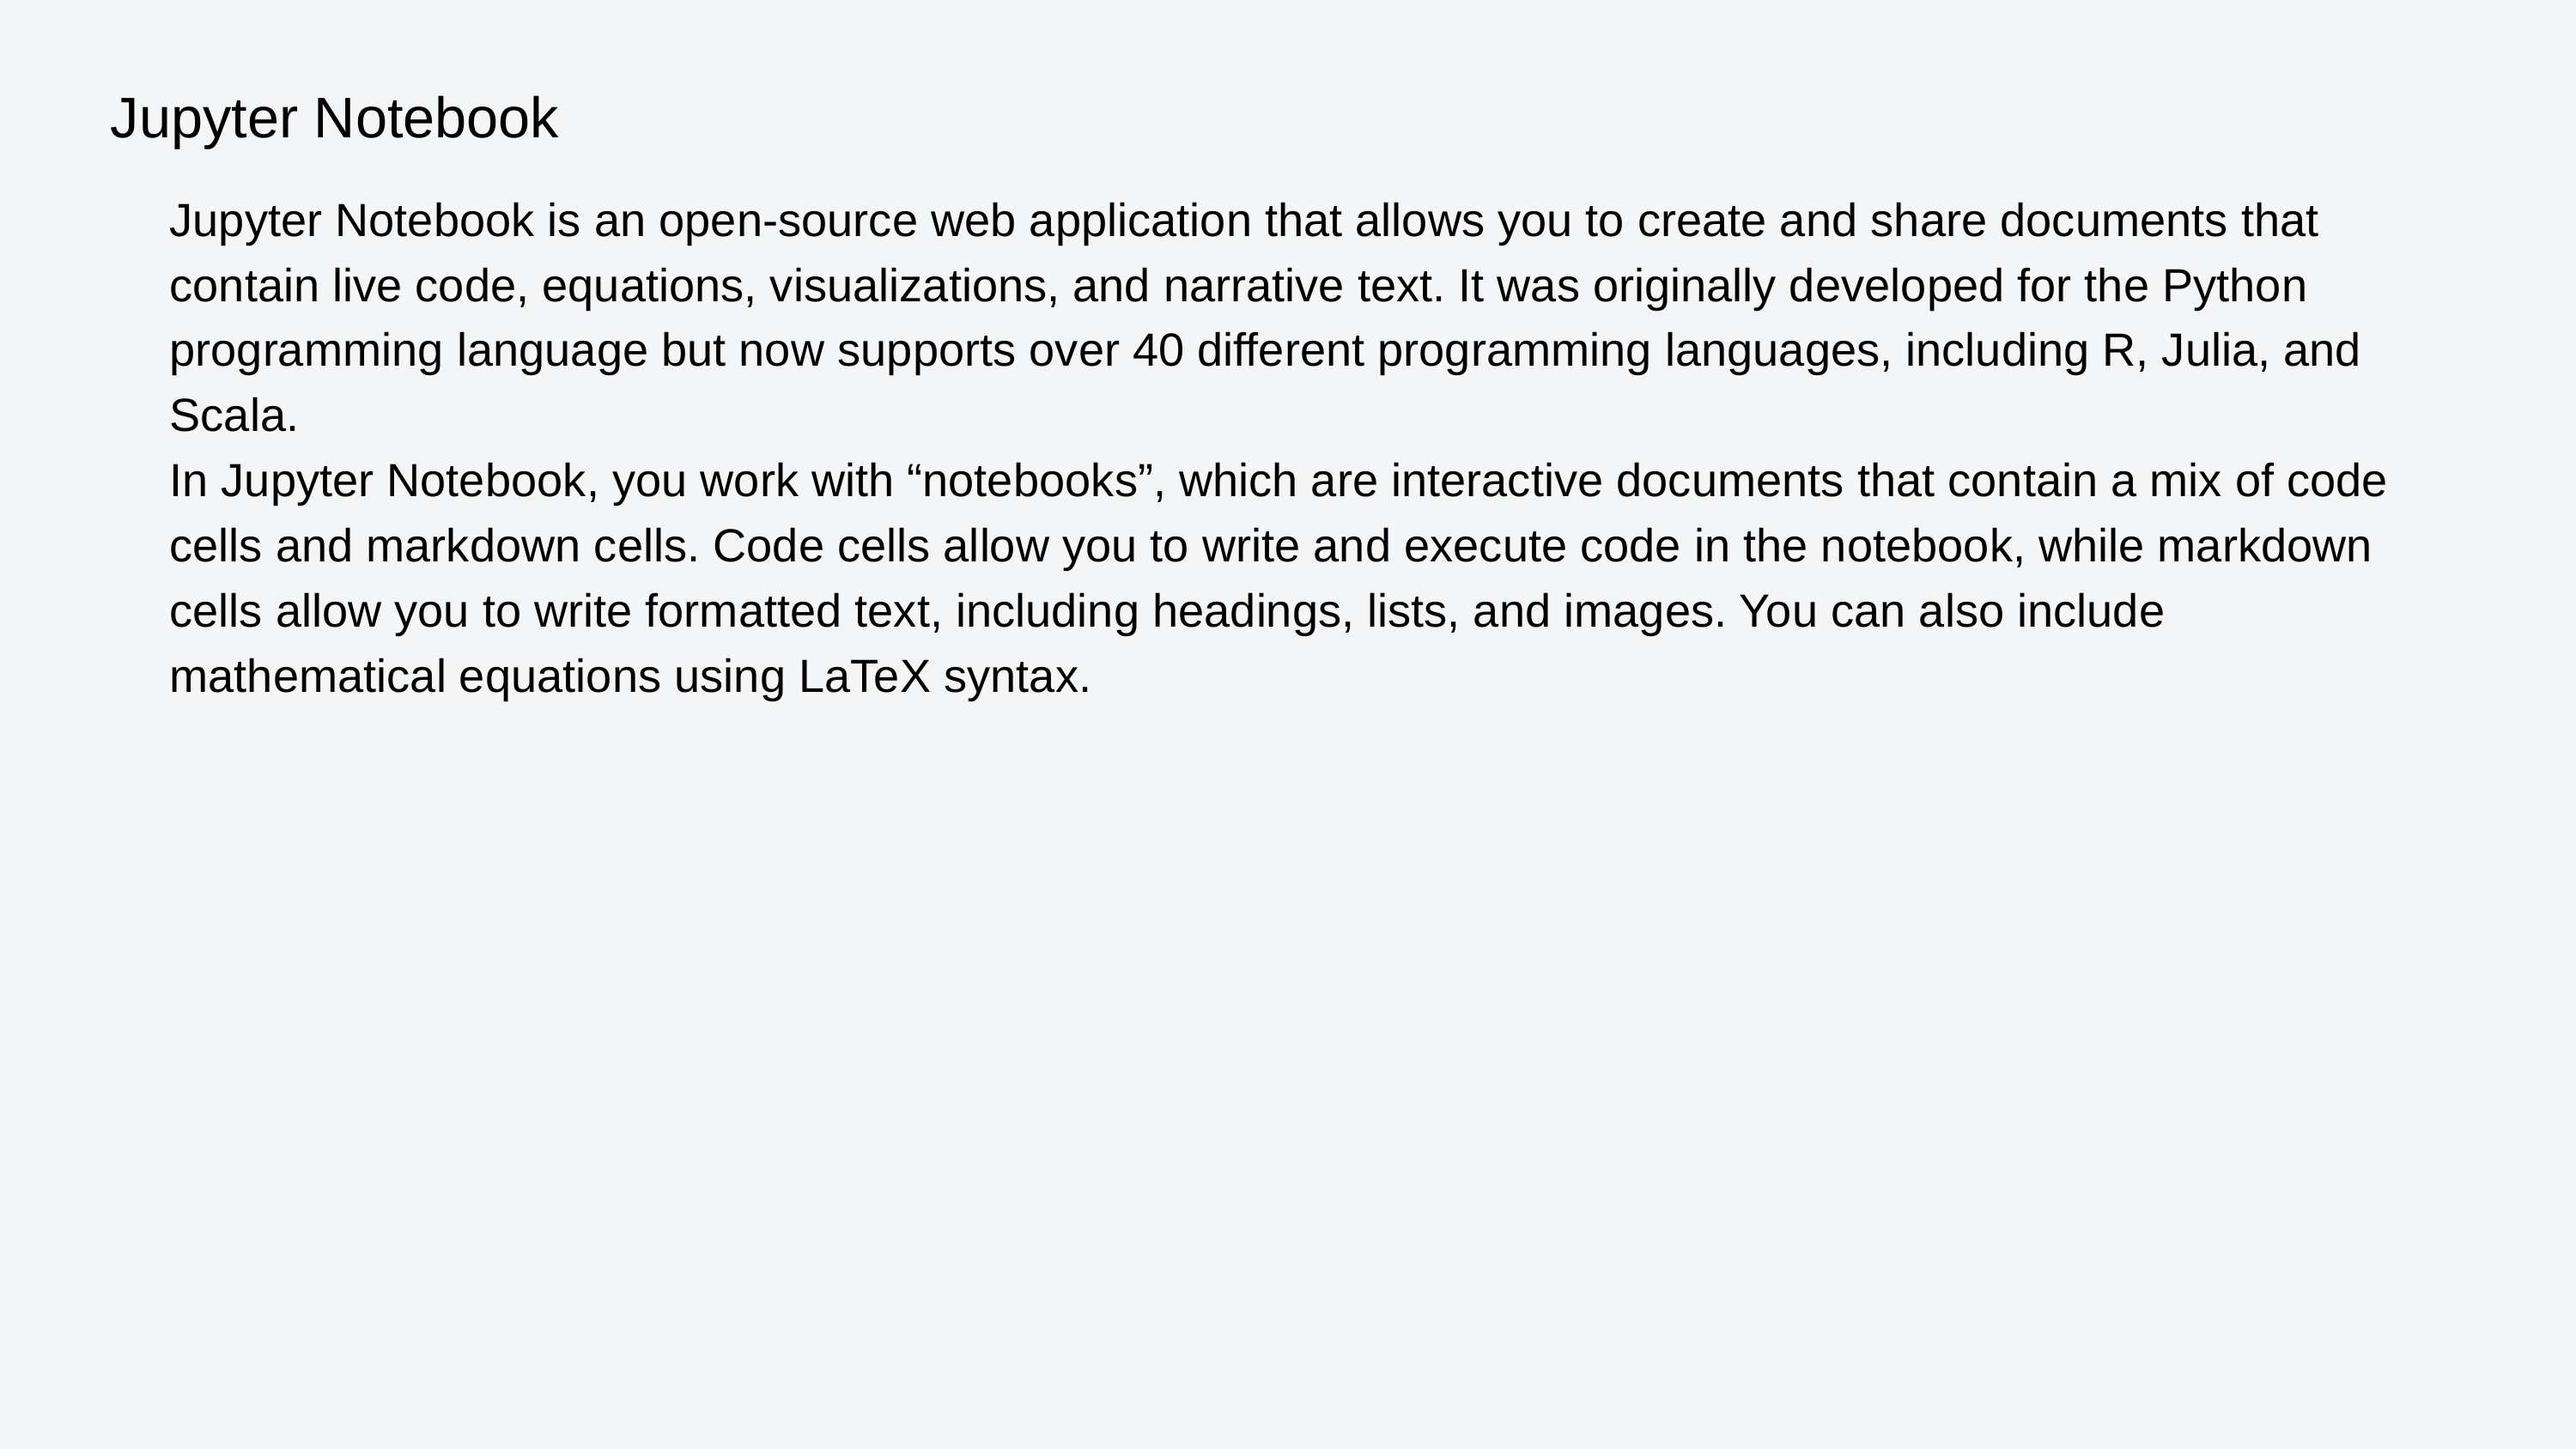

Jupyter Notebook
Jupyter Notebook is an open-source web application that allows you to create and share documents that contain live code, equations, visualizations, and narrative text. It was originally developed for the Python programming language but now supports over 40 different programming languages, including R, Julia, and Scala.
In Jupyter Notebook, you work with “notebooks”, which are interactive documents that contain a mix of code cells and markdown cells. Code cells allow you to write and execute code in the notebook, while markdown cells allow you to write formatted text, including headings, lists, and images. You can also include mathematical equations using LaTeX syntax.